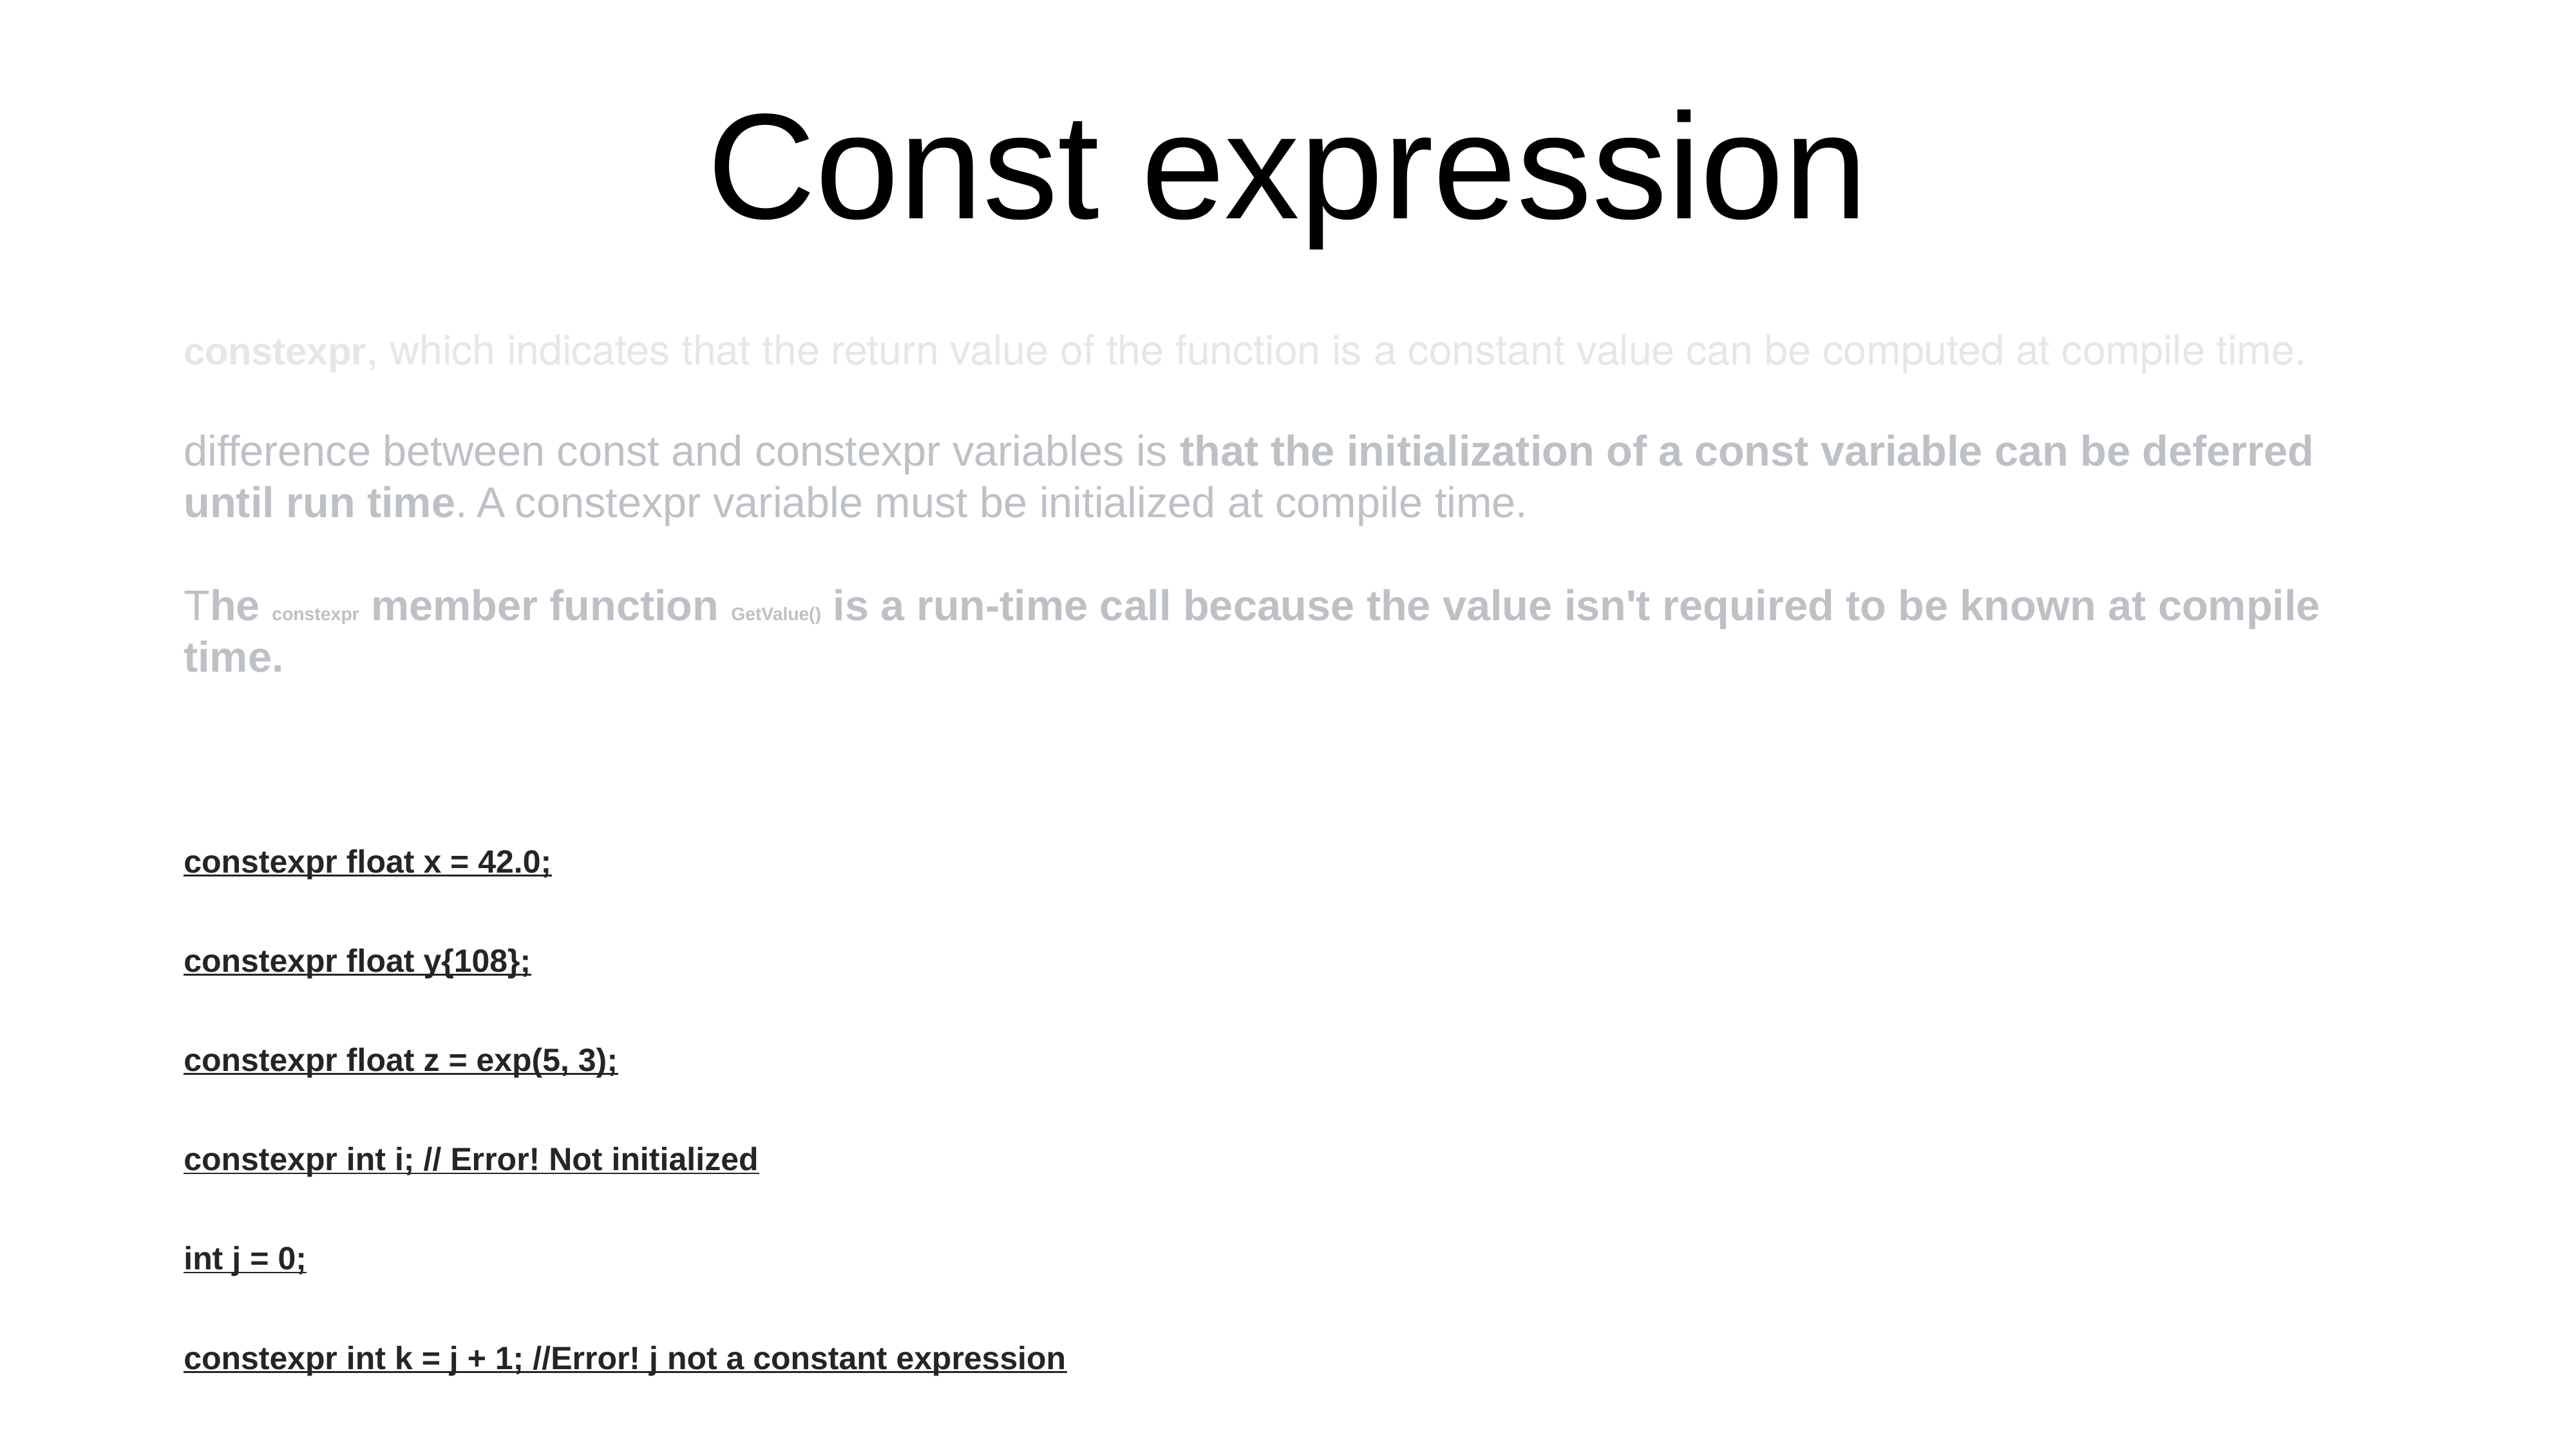

# Const expression

constexpr, which indicates that the return value of the function is a constant value can be computed at compile time.

difference between const and constexpr variables is that the initialization of a const variable can be deferred until run time. A constexpr variable must be initialized at compile time.

The constexpr member function GetValue() is a run-time call because the value isn't required to be known at compile time.

constexpr float x = 42.0;
constexpr float y{108};
constexpr float z = exp(5, 3);
constexpr int i; // Error! Not initialized
int j = 0;
constexpr int k = j + 1; //Error! j not a constant expression